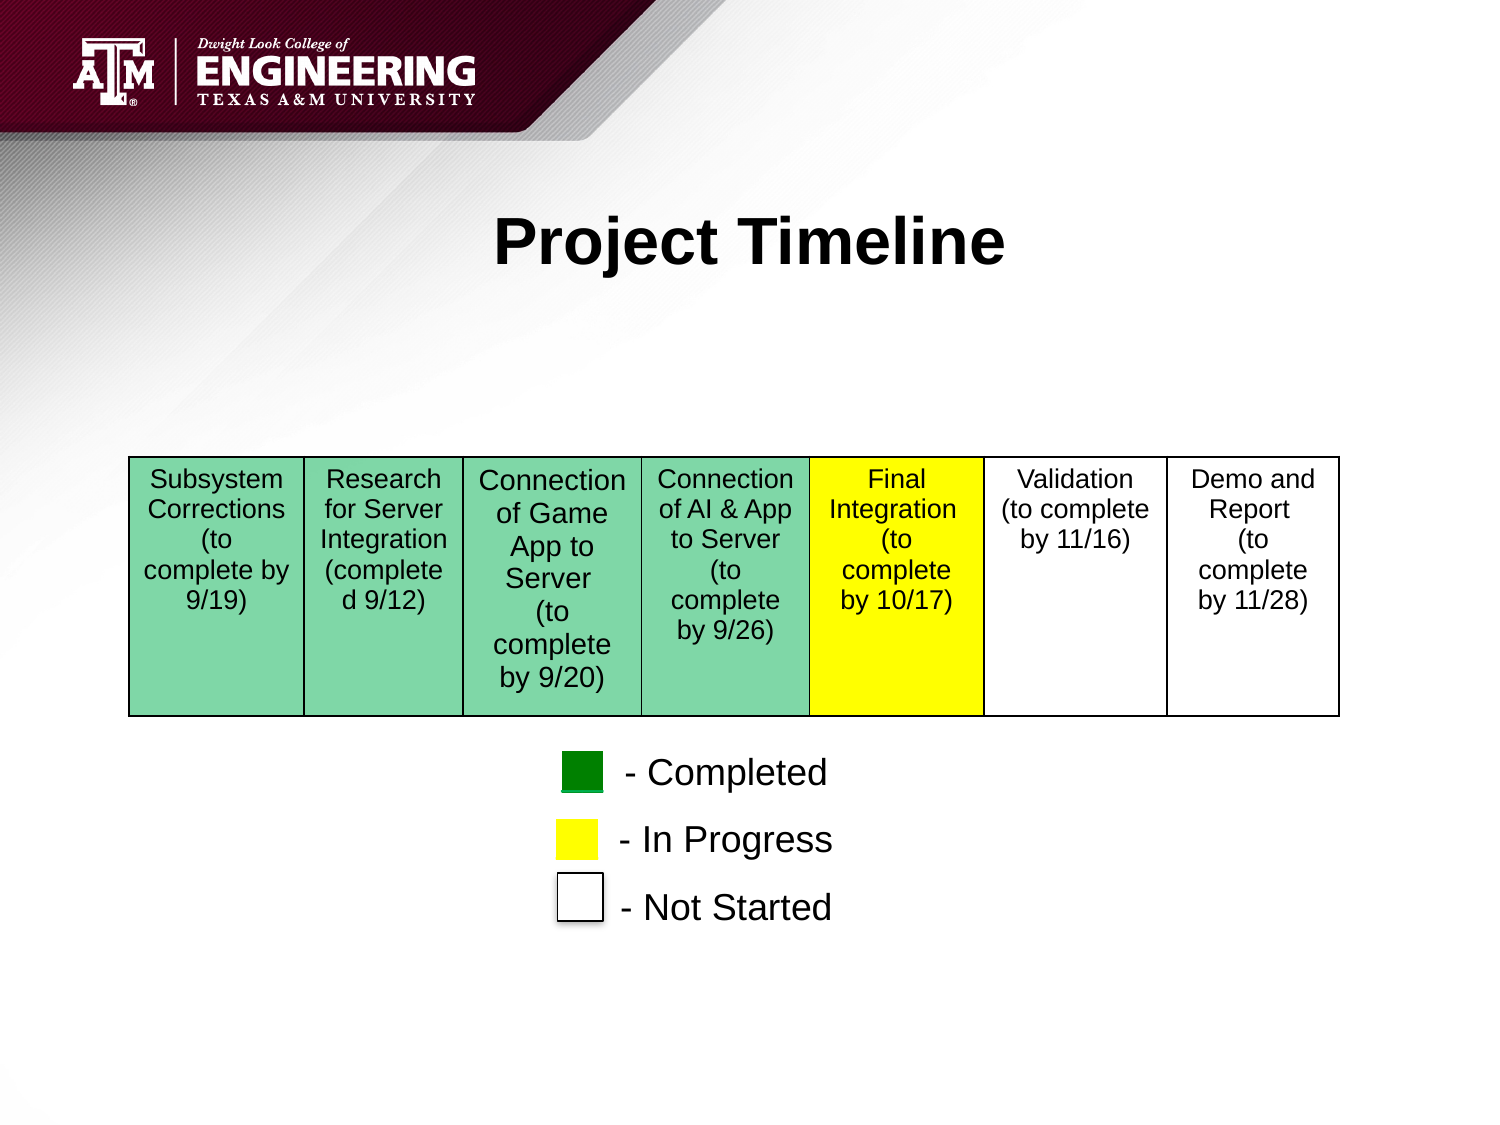

# Project Timeline
| Subsystem Corrections (to complete by 9/19) | Research for Server Integration (completed 9/12) | Connection of Game App to Server (to complete by 9/20) | Connection of AI & App to Server (to complete by 9/26) | Final Integration (to complete by 10/17) | Validation (to complete by 11/16) | Demo and Report (to complete by 11/28) |
| --- | --- | --- | --- | --- | --- | --- |
__  - Completed
__  - In Progress
      - Not Started